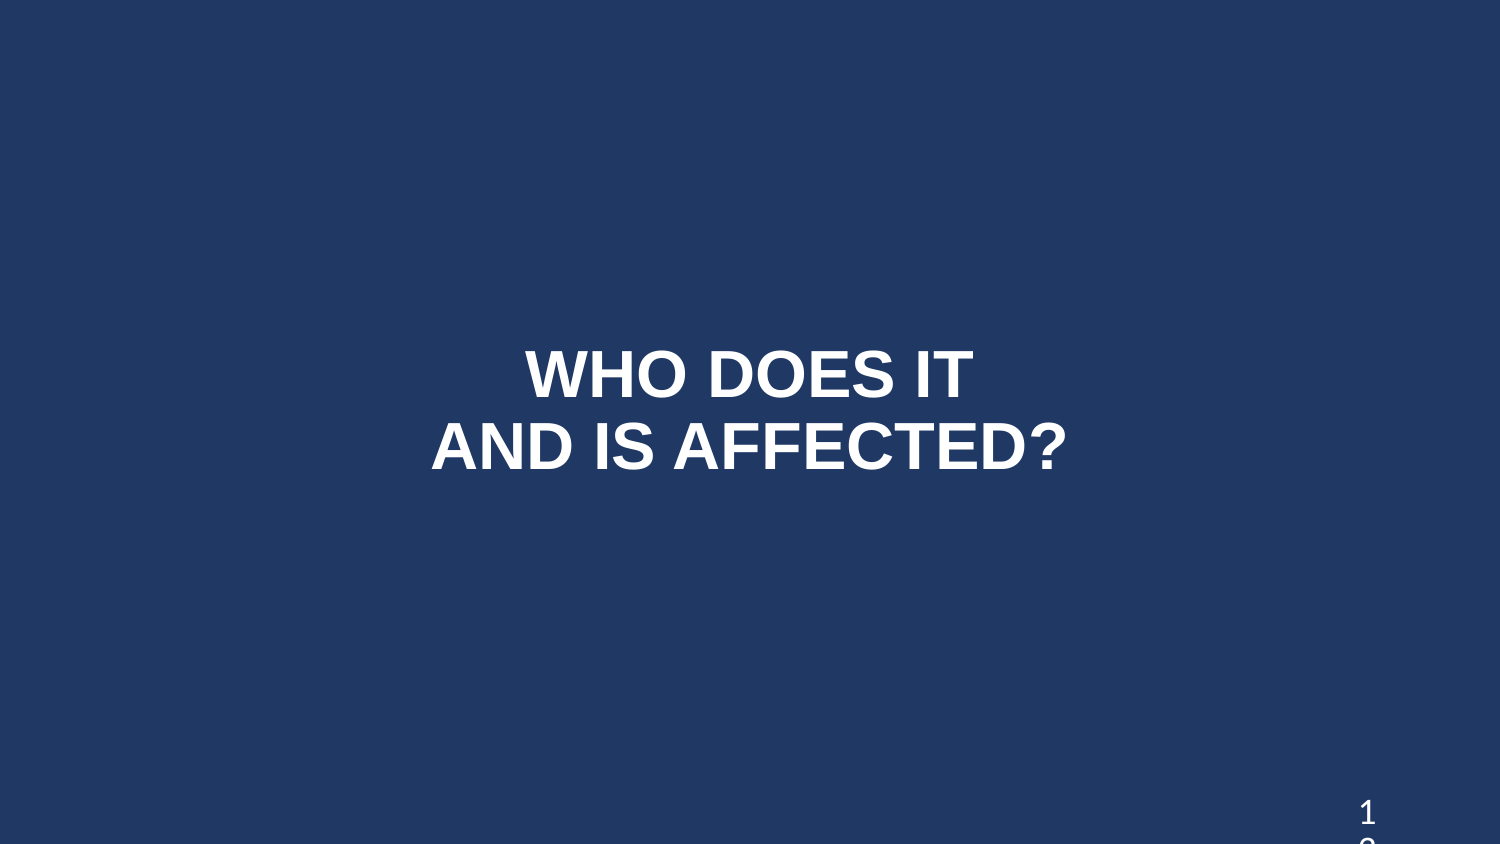

WHO DOES IT
AND IS AFFECTED?
13